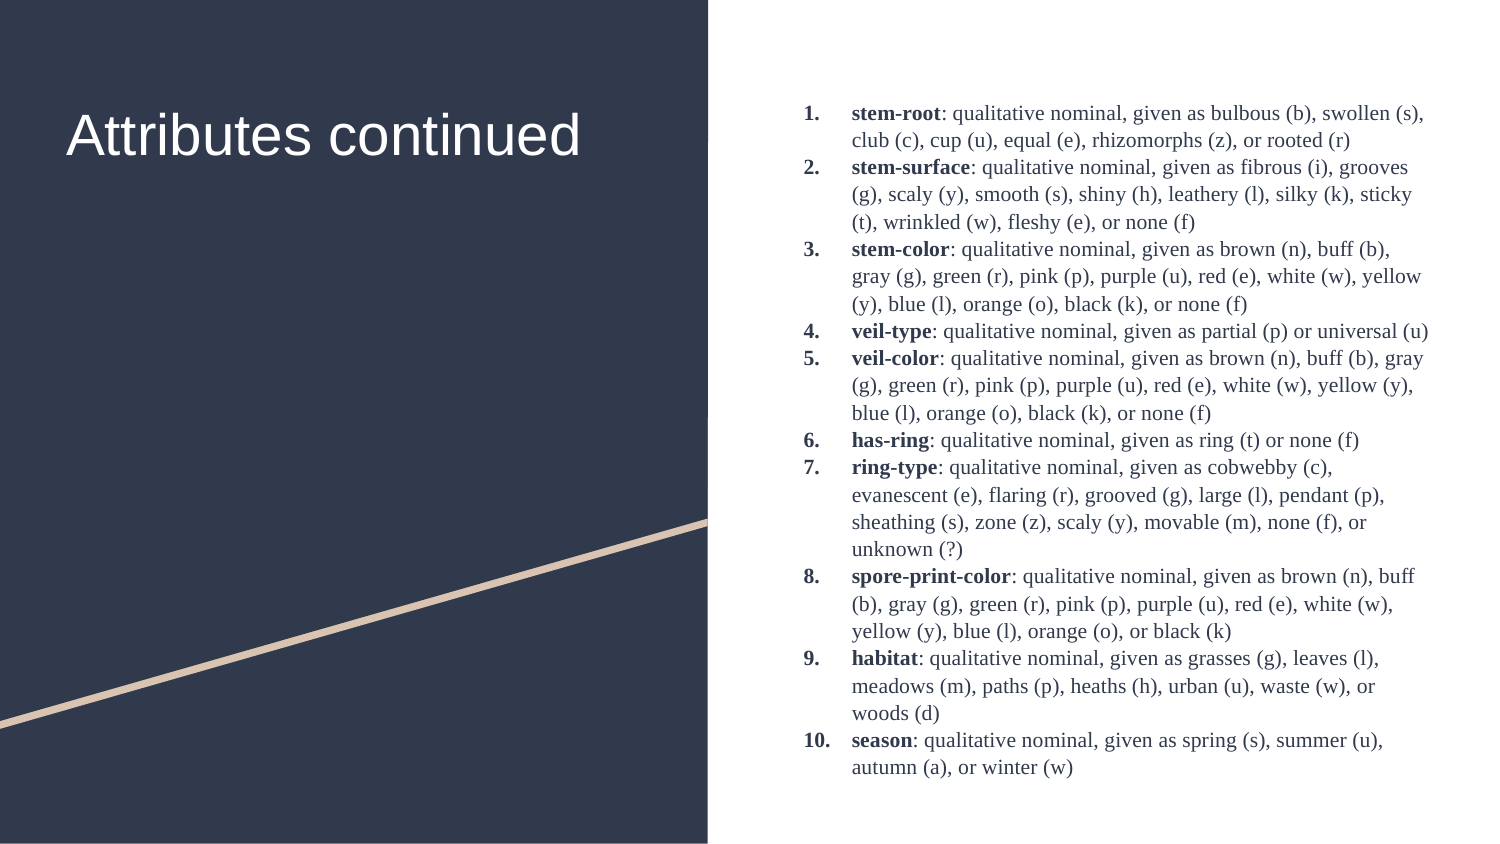

# Attributes continued
stem-root: qualitative nominal, given as bulbous (b), swollen (s), club (c), cup (u), equal (e), rhizomorphs (z), or rooted (r)
stem-surface: qualitative nominal, given as fibrous (i), grooves (g), scaly (y), smooth (s), shiny (h), leathery (l), silky (k), sticky (t), wrinkled (w), fleshy (e), or none (f)
stem-color: qualitative nominal, given as brown (n), buff (b), gray (g), green (r), pink (p), purple (u), red (e), white (w), yellow (y), blue (l), orange (o), black (k), or none (f)
veil-type: qualitative nominal, given as partial (p) or universal (u)
veil-color: qualitative nominal, given as brown (n), buff (b), gray (g), green (r), pink (p), purple (u), red (e), white (w), yellow (y), blue (l), orange (o), black (k), or none (f)
has-ring: qualitative nominal, given as ring (t) or none (f)
ring-type: qualitative nominal, given as cobwebby (c), evanescent (e), flaring (r), grooved (g), large (l), pendant (p), sheathing (s), zone (z), scaly (y), movable (m), none (f), or unknown (?)
spore-print-color: qualitative nominal, given as brown (n), buff (b), gray (g), green (r), pink (p), purple (u), red (e), white (w), yellow (y), blue (l), orange (o), or black (k)
habitat: qualitative nominal, given as grasses (g), leaves (l), meadows (m), paths (p), heaths (h), urban (u), waste (w), or woods (d)
season: qualitative nominal, given as spring (s), summer (u), autumn (a), or winter (w)